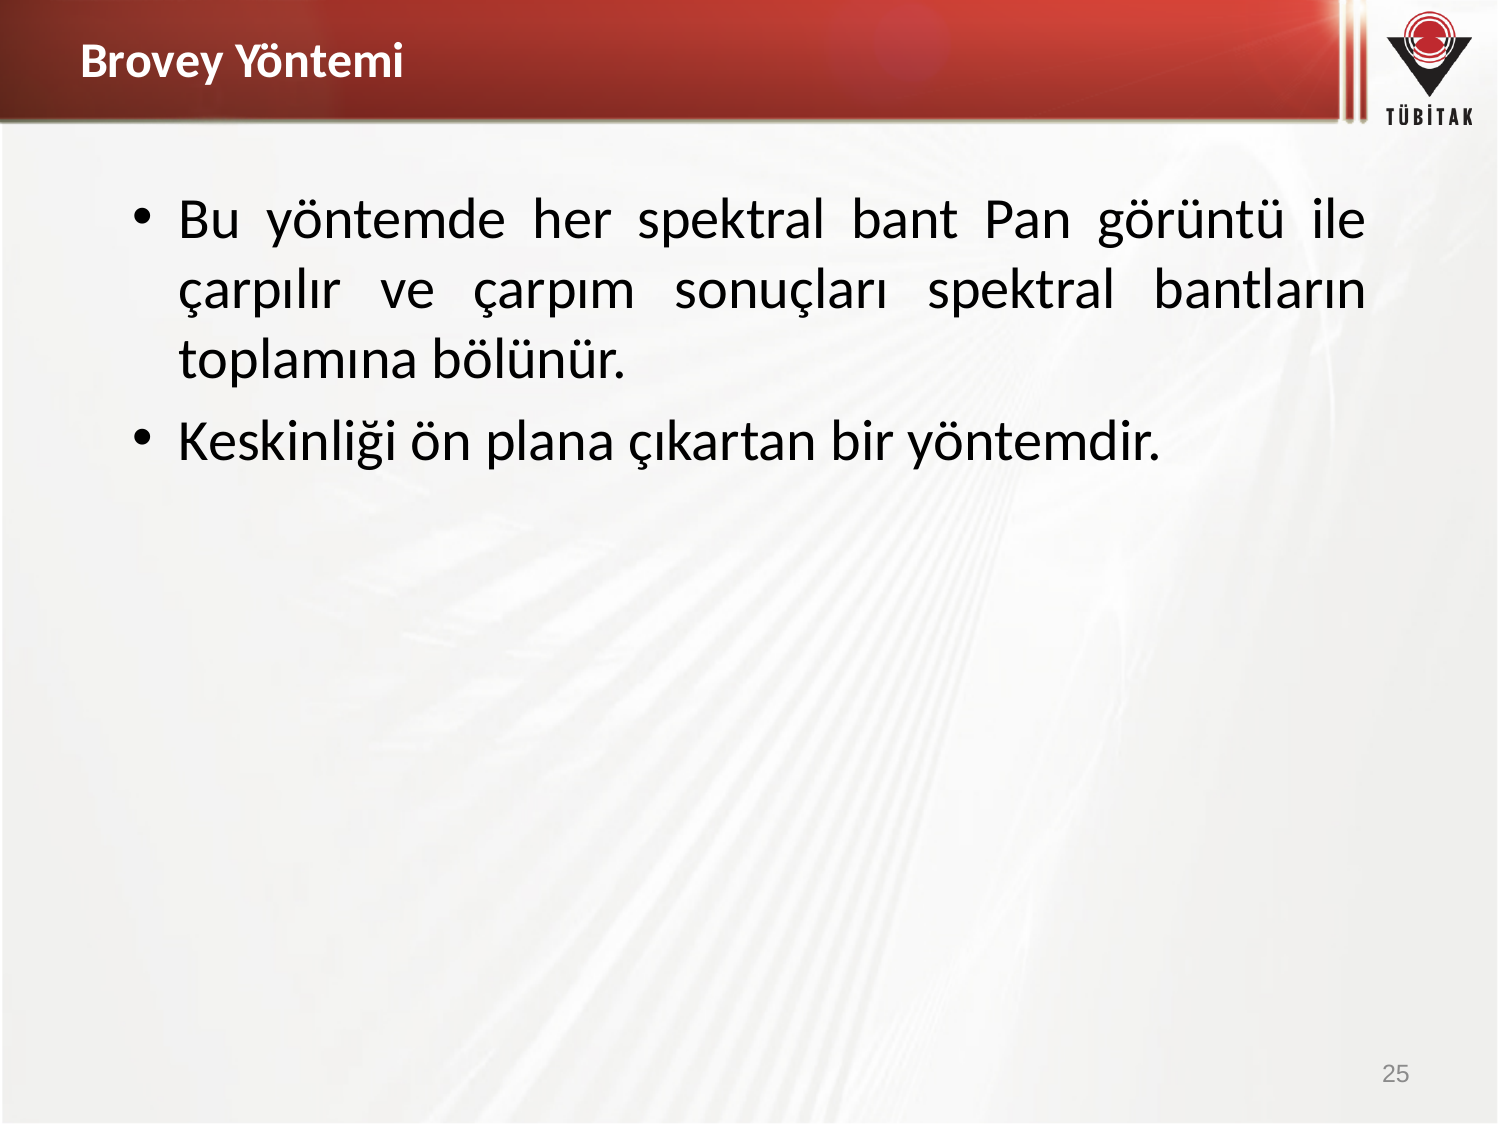

# Brovey Yöntemi
Bu yöntemde her spektral bant Pan görüntü ile çarpılır ve çarpım sonuçları spektral bantların toplamına bölünür.
Keskinliği ön plana çıkartan bir yöntemdir.

25